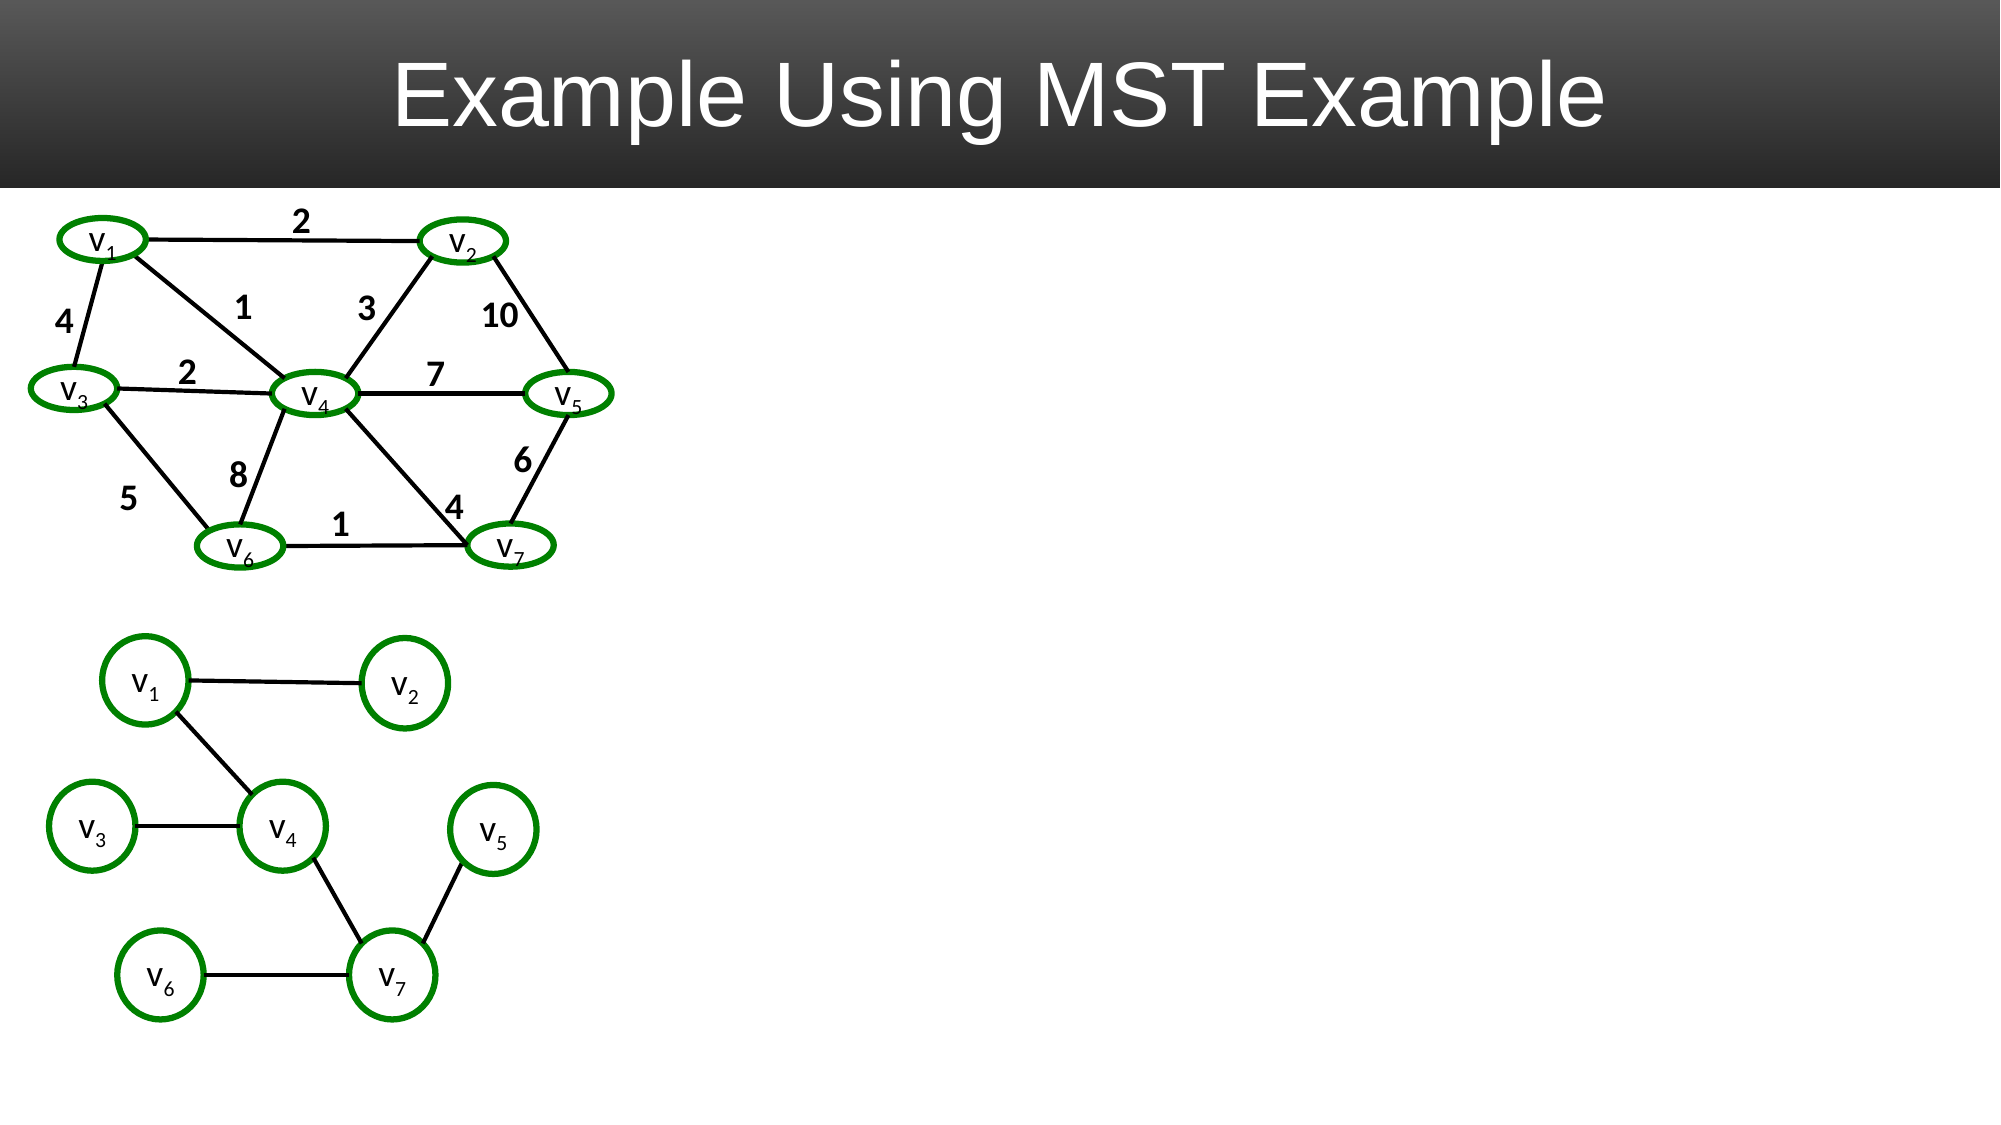

# Example Using MST Example
2
v1
v2
1
3
10
4
2
7
v3
v4
v5
6
8
5
4
1
v7
v6
v1
v2
v3
v4
v5
v6
v7